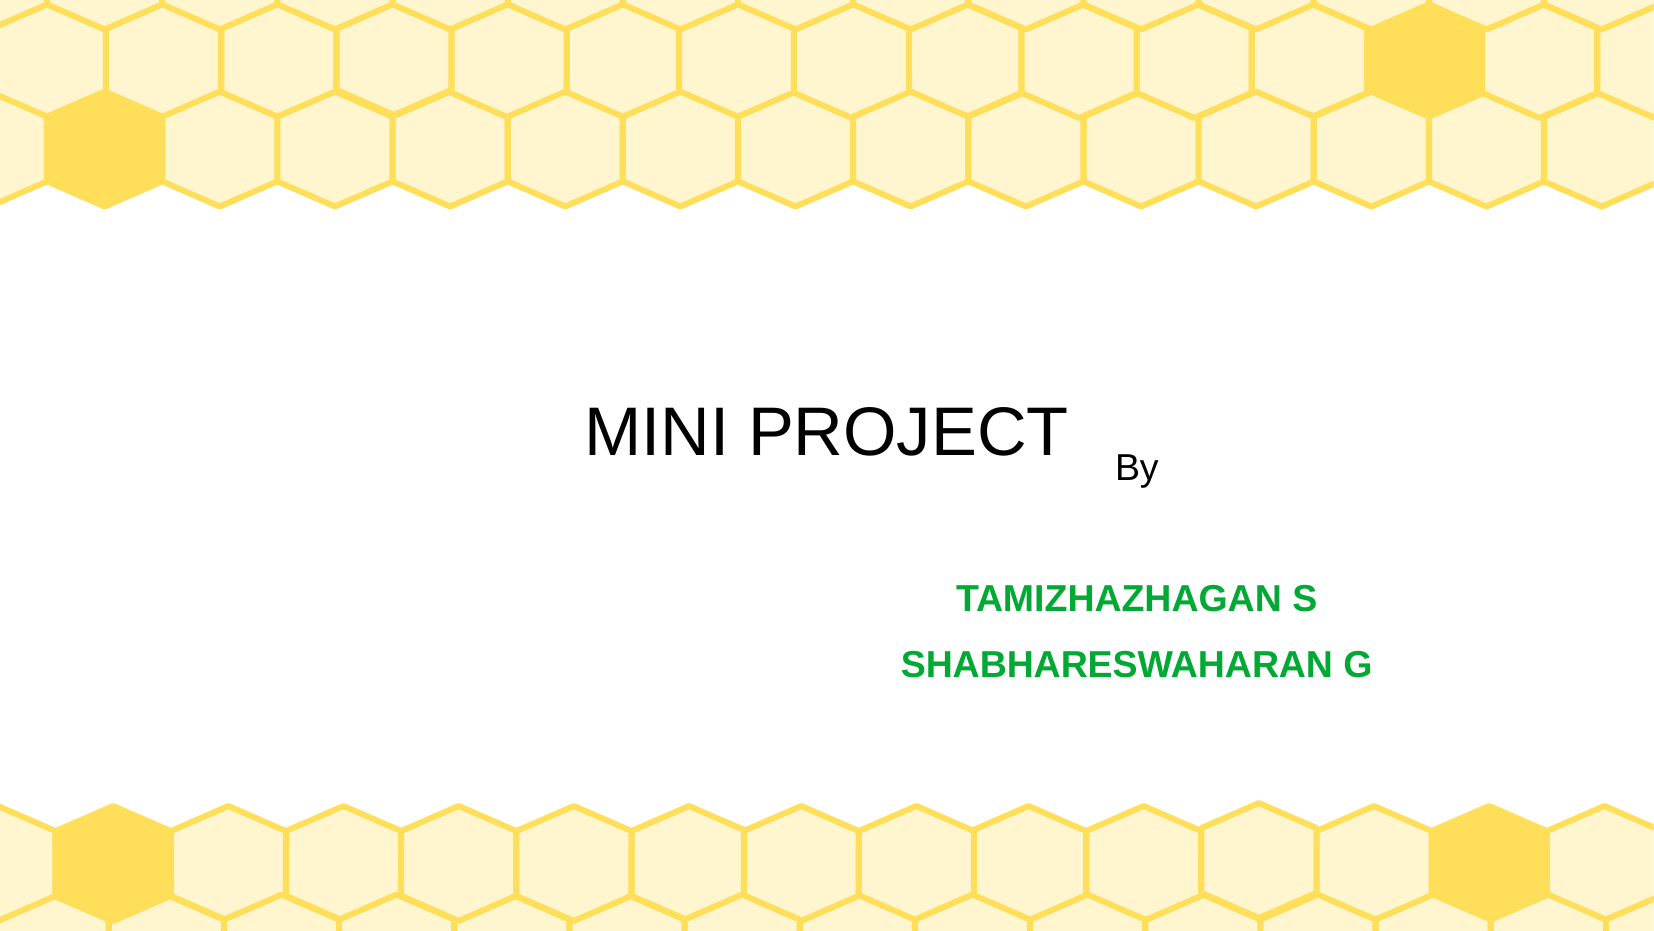

# MINI PROJECT
By

TAMIZHAZHAGAN S
SHABHARESWAHARAN G